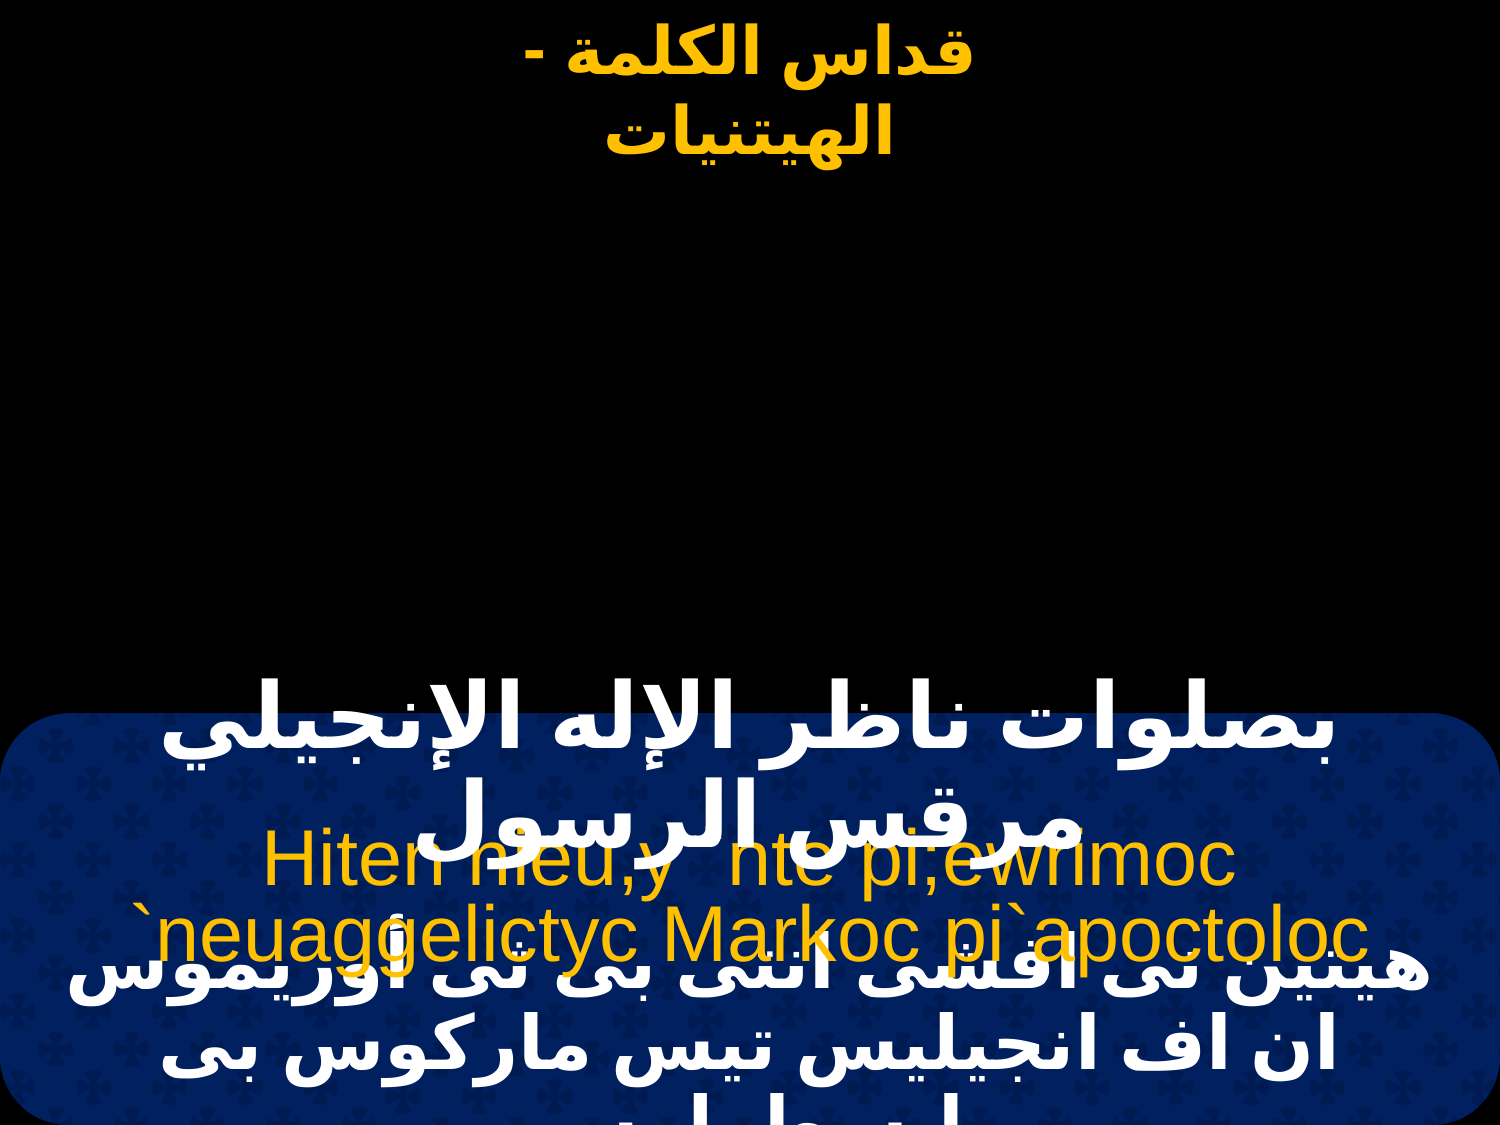

# مارمرقس
بصلوات ناظر الإله الإنجيلي مرقس الرسول
Hiten nieu,y `nte pi;ewrimoc `neuaggelictyc Markoc pi`apoctoloc
هيتين نى افشى انتى بى ثى أوريموس ان اف انجيليس تيس ماركوس بى ابسطولوس